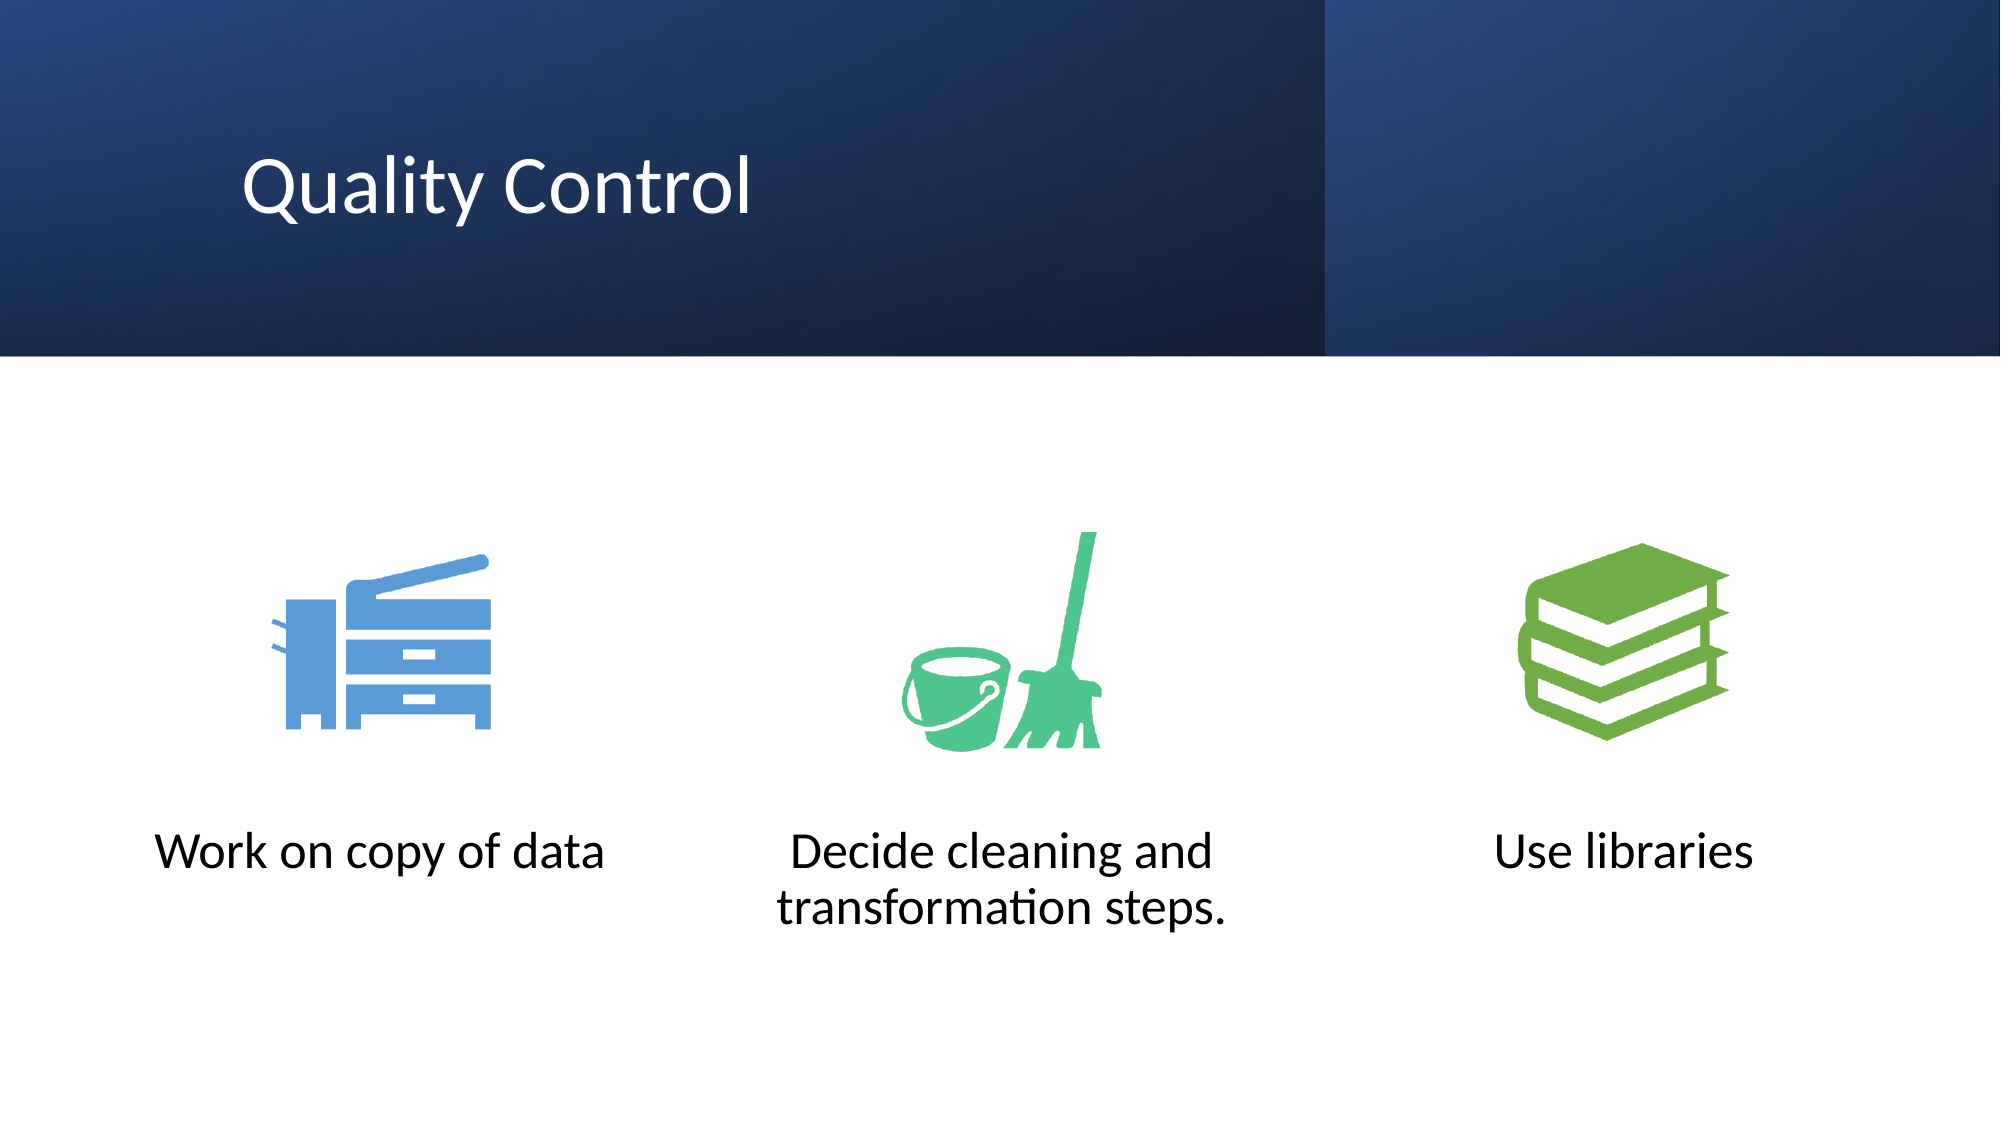

# Quality Control
Work on copy of data
Decide cleaning and transformation steps.
Use libraries
19